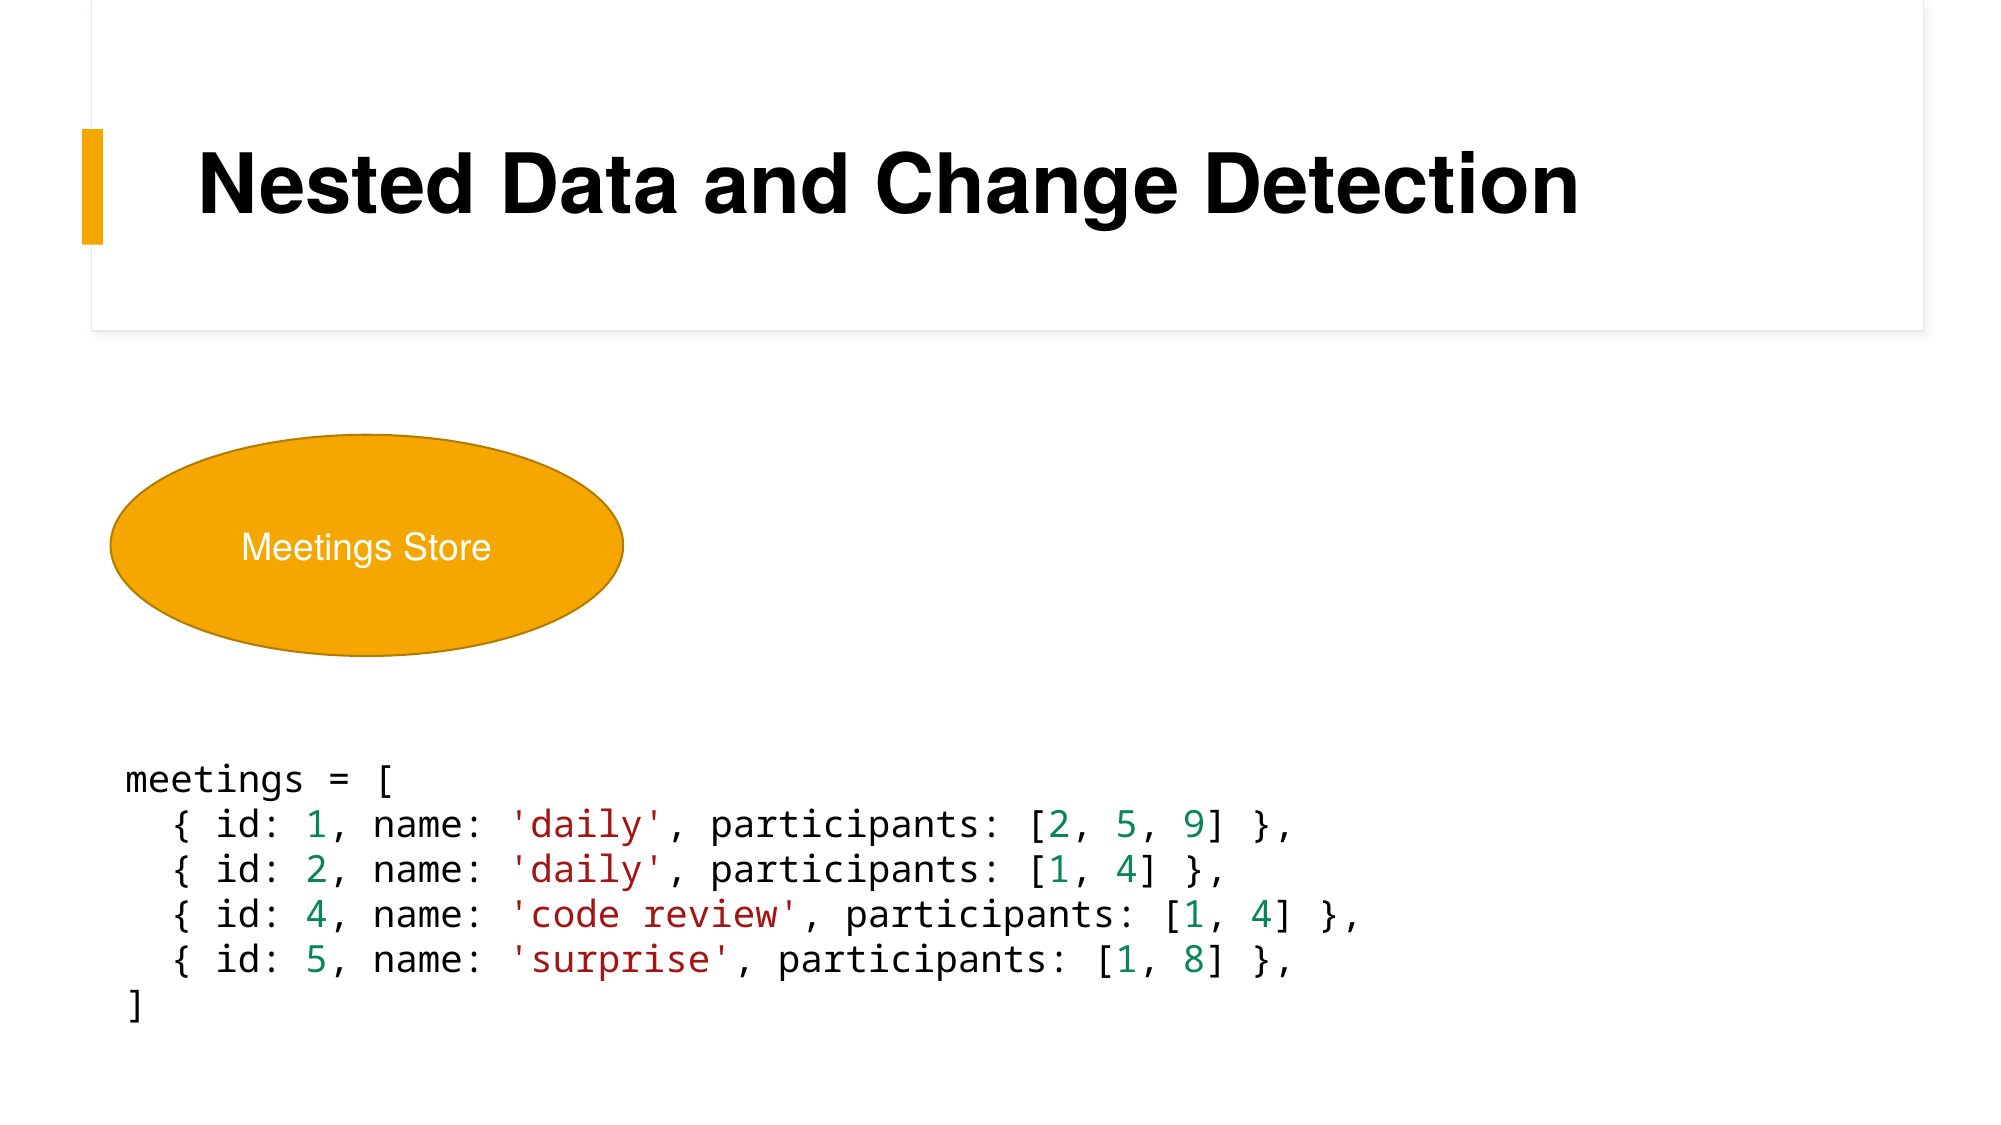

# Nested Data and Change Detection
Meetings Store
meetings = [
  { id: 1, name: 'daily', participants: [2, 5, 9] },
  { id: 2, name: 'daily', participants: [1, 4] },
  { id: 4, name: 'code review', participants: [1, 4] },
  { id: 5, name: 'surprise', participants: [1, 8] },
]